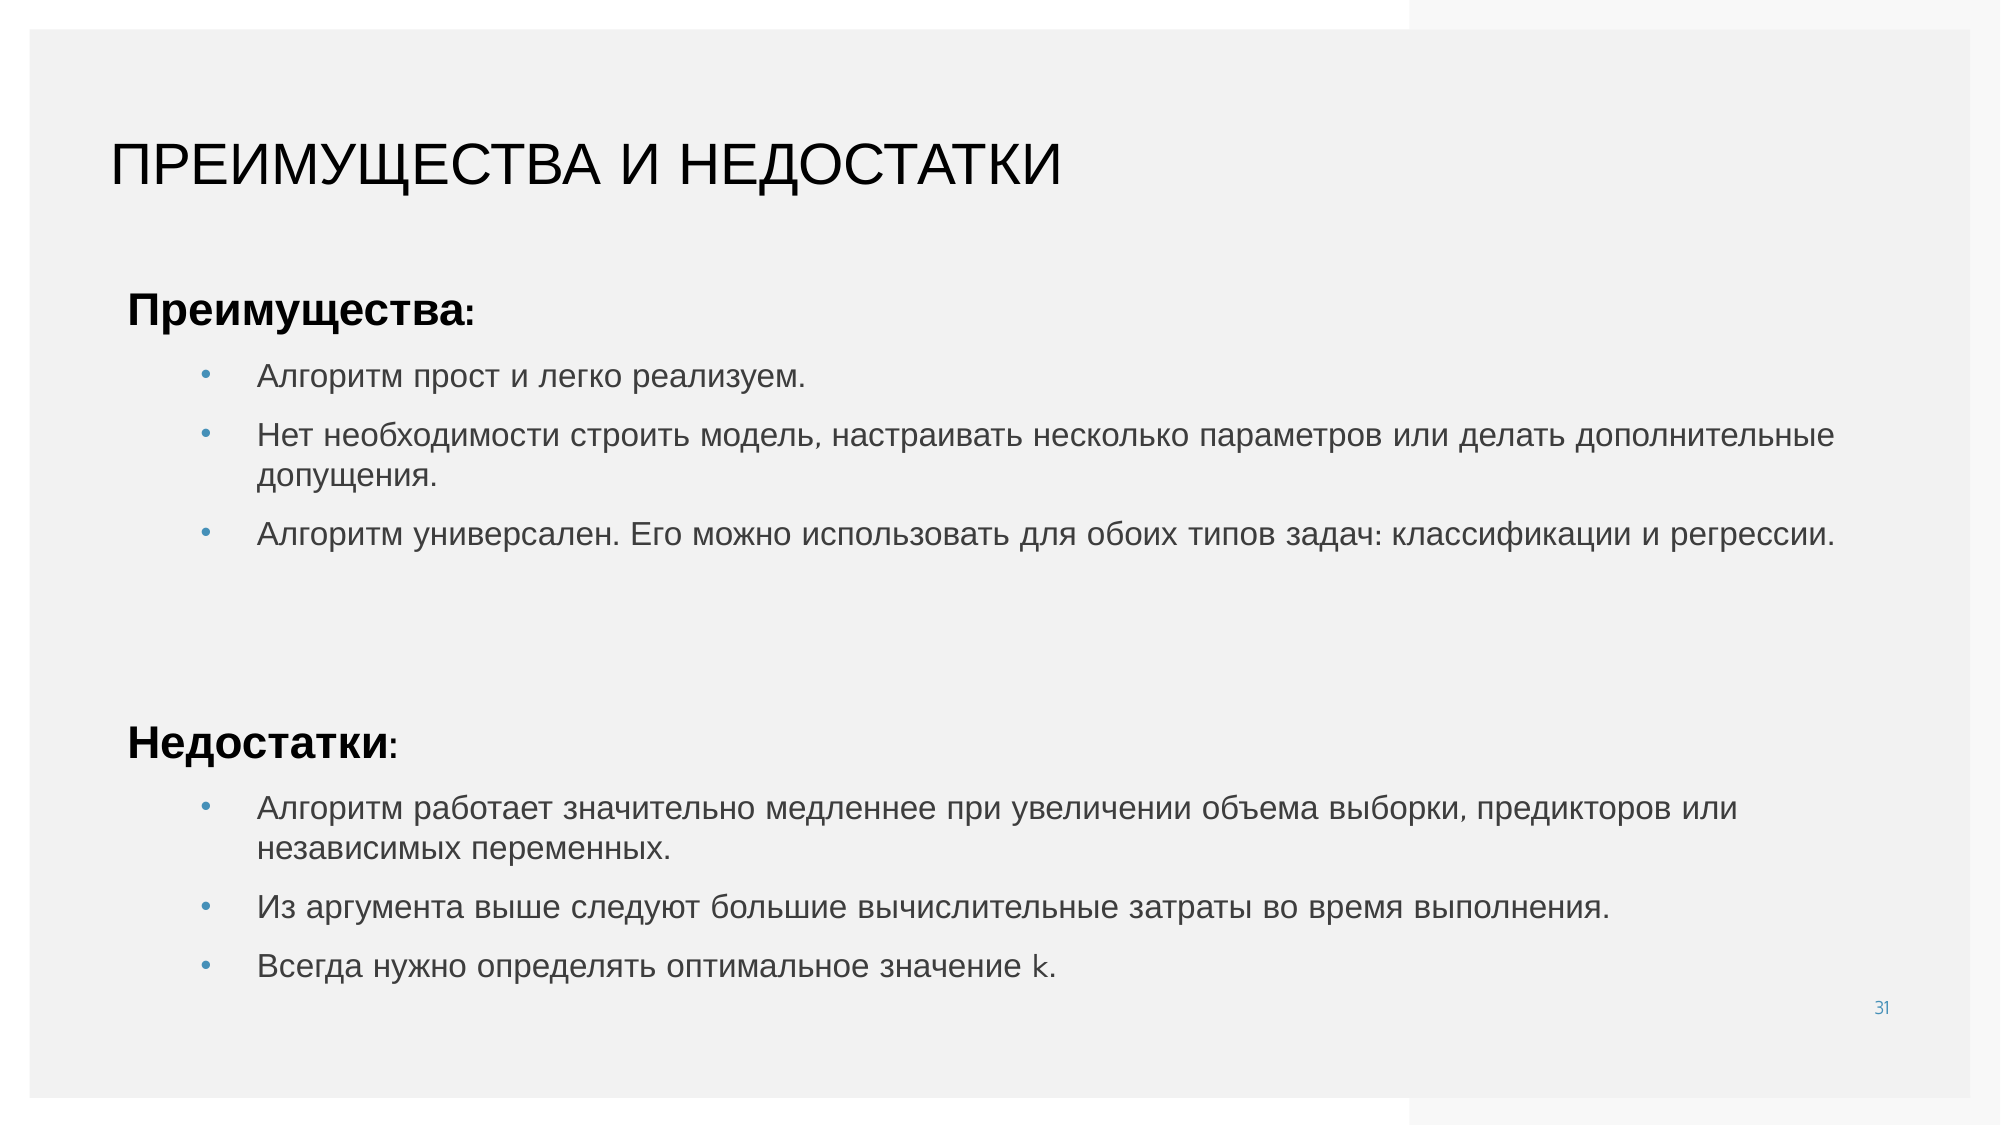

# Преимущества и Недостатки
Преимущества:
Алгоритм прост и легко реализуем.
Нет необходимости строить модель, настраивать несколько параметров или делать дополнительные допущения.
Алгоритм универсален. Его можно использовать для обоих типов задач: классификации и регрессии.

Недостатки:
Алгоритм работает значительно медленнее при увеличении объема выборки, предикторов или независимых переменных.
Из аргумента выше следуют большие вычислительные затраты во время выполнения.
Всегда нужно определять оптимальное значение k.
31